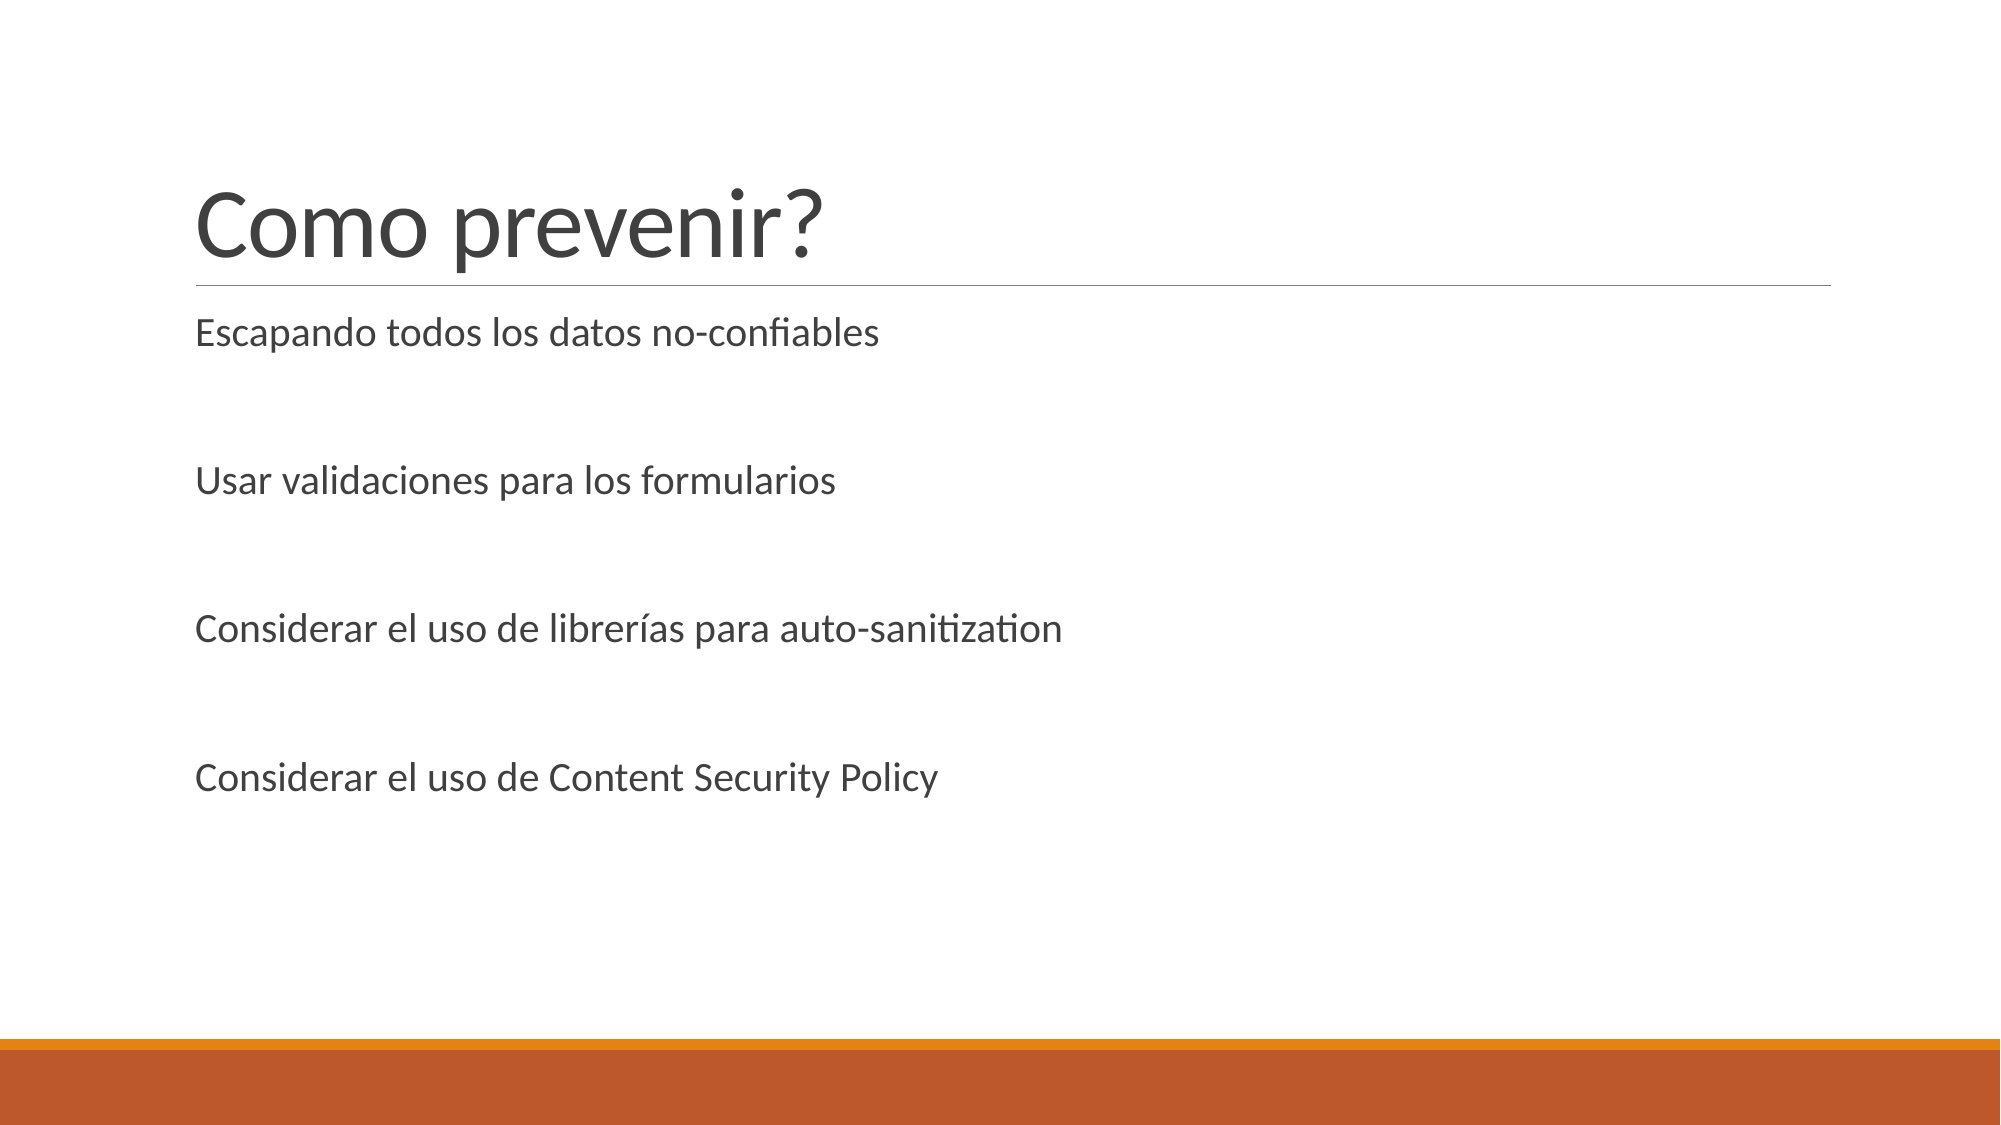

# Como prevenir?
Escapando todos los datos no-confiables

Usar validaciones para los formularios

Considerar el uso de librerías para auto-sanitization

Considerar el uso de Content Security Policy